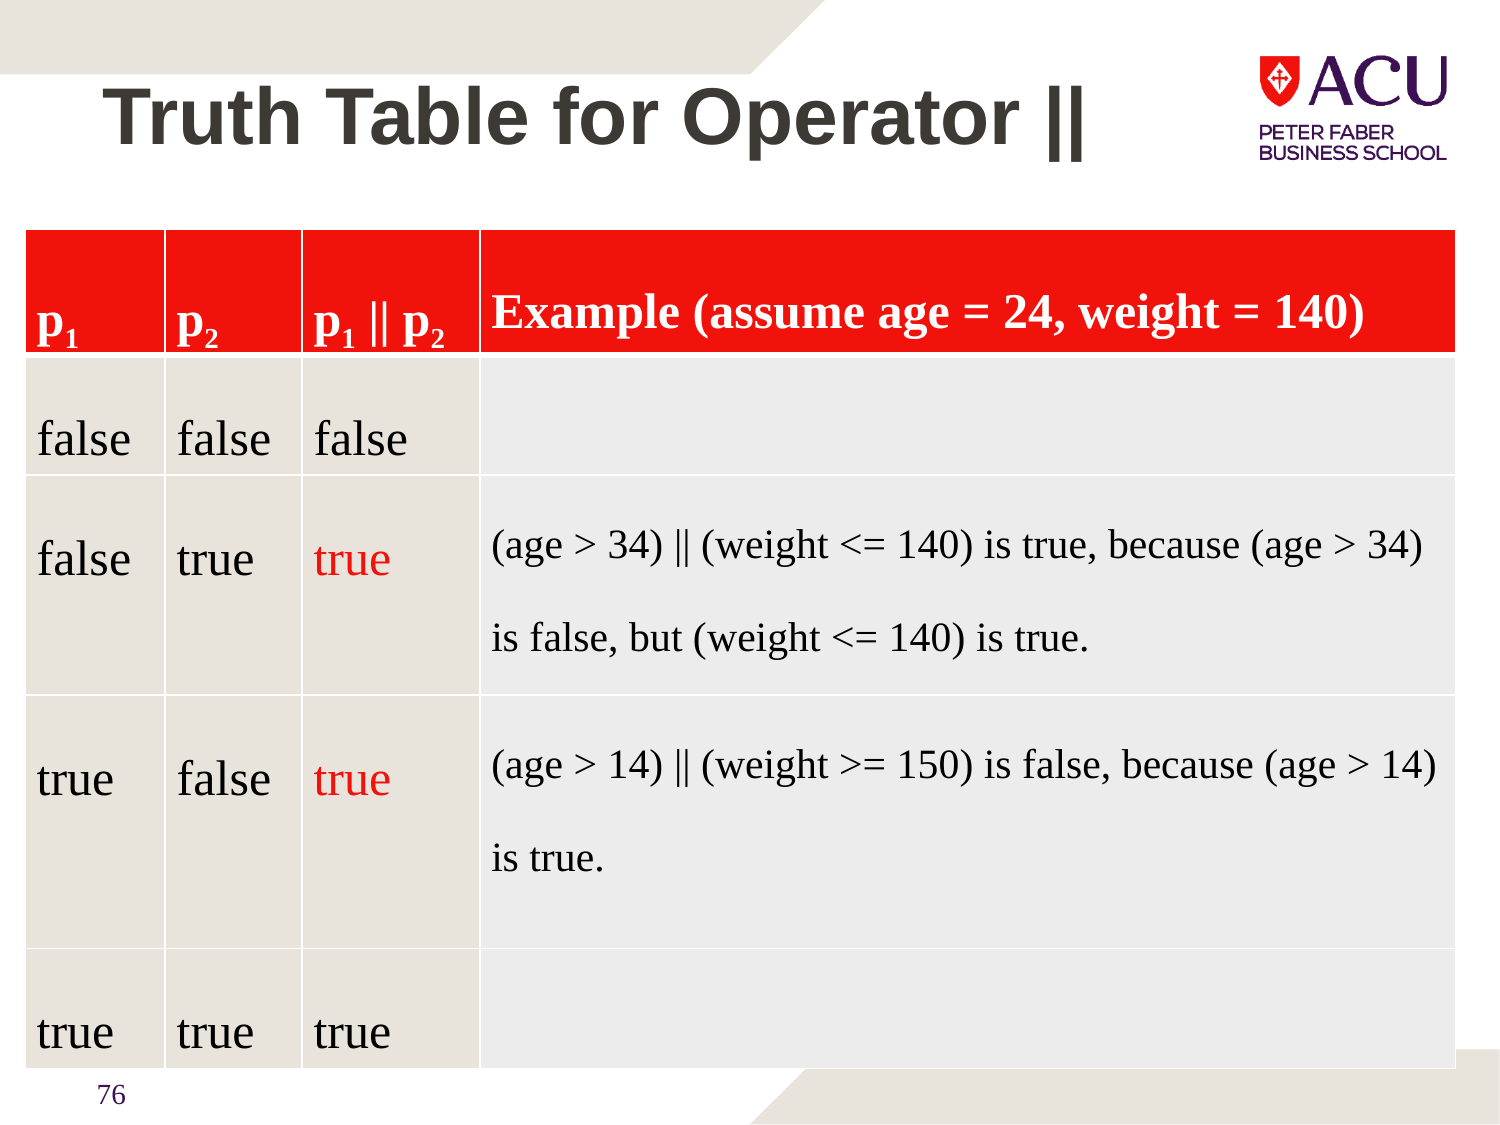

# Truth Table for Operator ||
| p1 | p2 | p1 || p2 | Example (assume age = 24, weight = 140) |
| --- | --- | --- | --- |
| false | false | false |  |
| false | true | true | (age > 34) || (weight <= 140) is true, because (age > 34) is false, but (weight <= 140) is true. |
| true | false | true | (age > 14) || (weight >= 150) is false, because (age > 14) is true. |
| true | true | true |  |

76